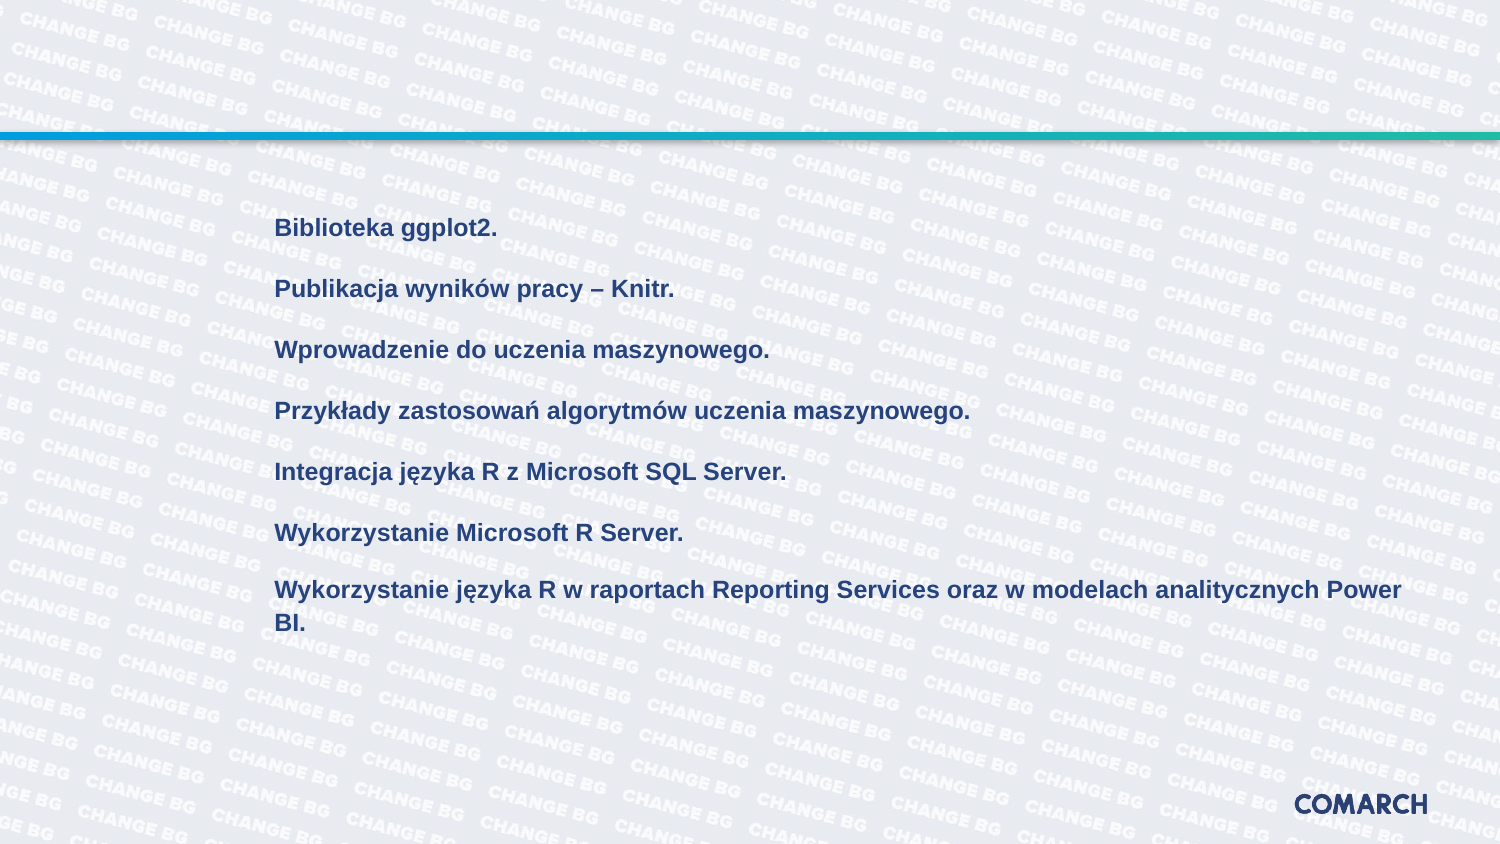

#

Biblioteka ggplot2.

Publikacja wyników pracy – Knitr.

Wprowadzenie do uczenia maszynowego.

Przykłady zastosowań algorytmów uczenia maszynowego.

Integracja języka R z Microsoft SQL Server.

Wykorzystanie Microsoft R Server.
Wykorzystanie języka R w raportach Reporting Services oraz w modelach analitycznych Power BI.